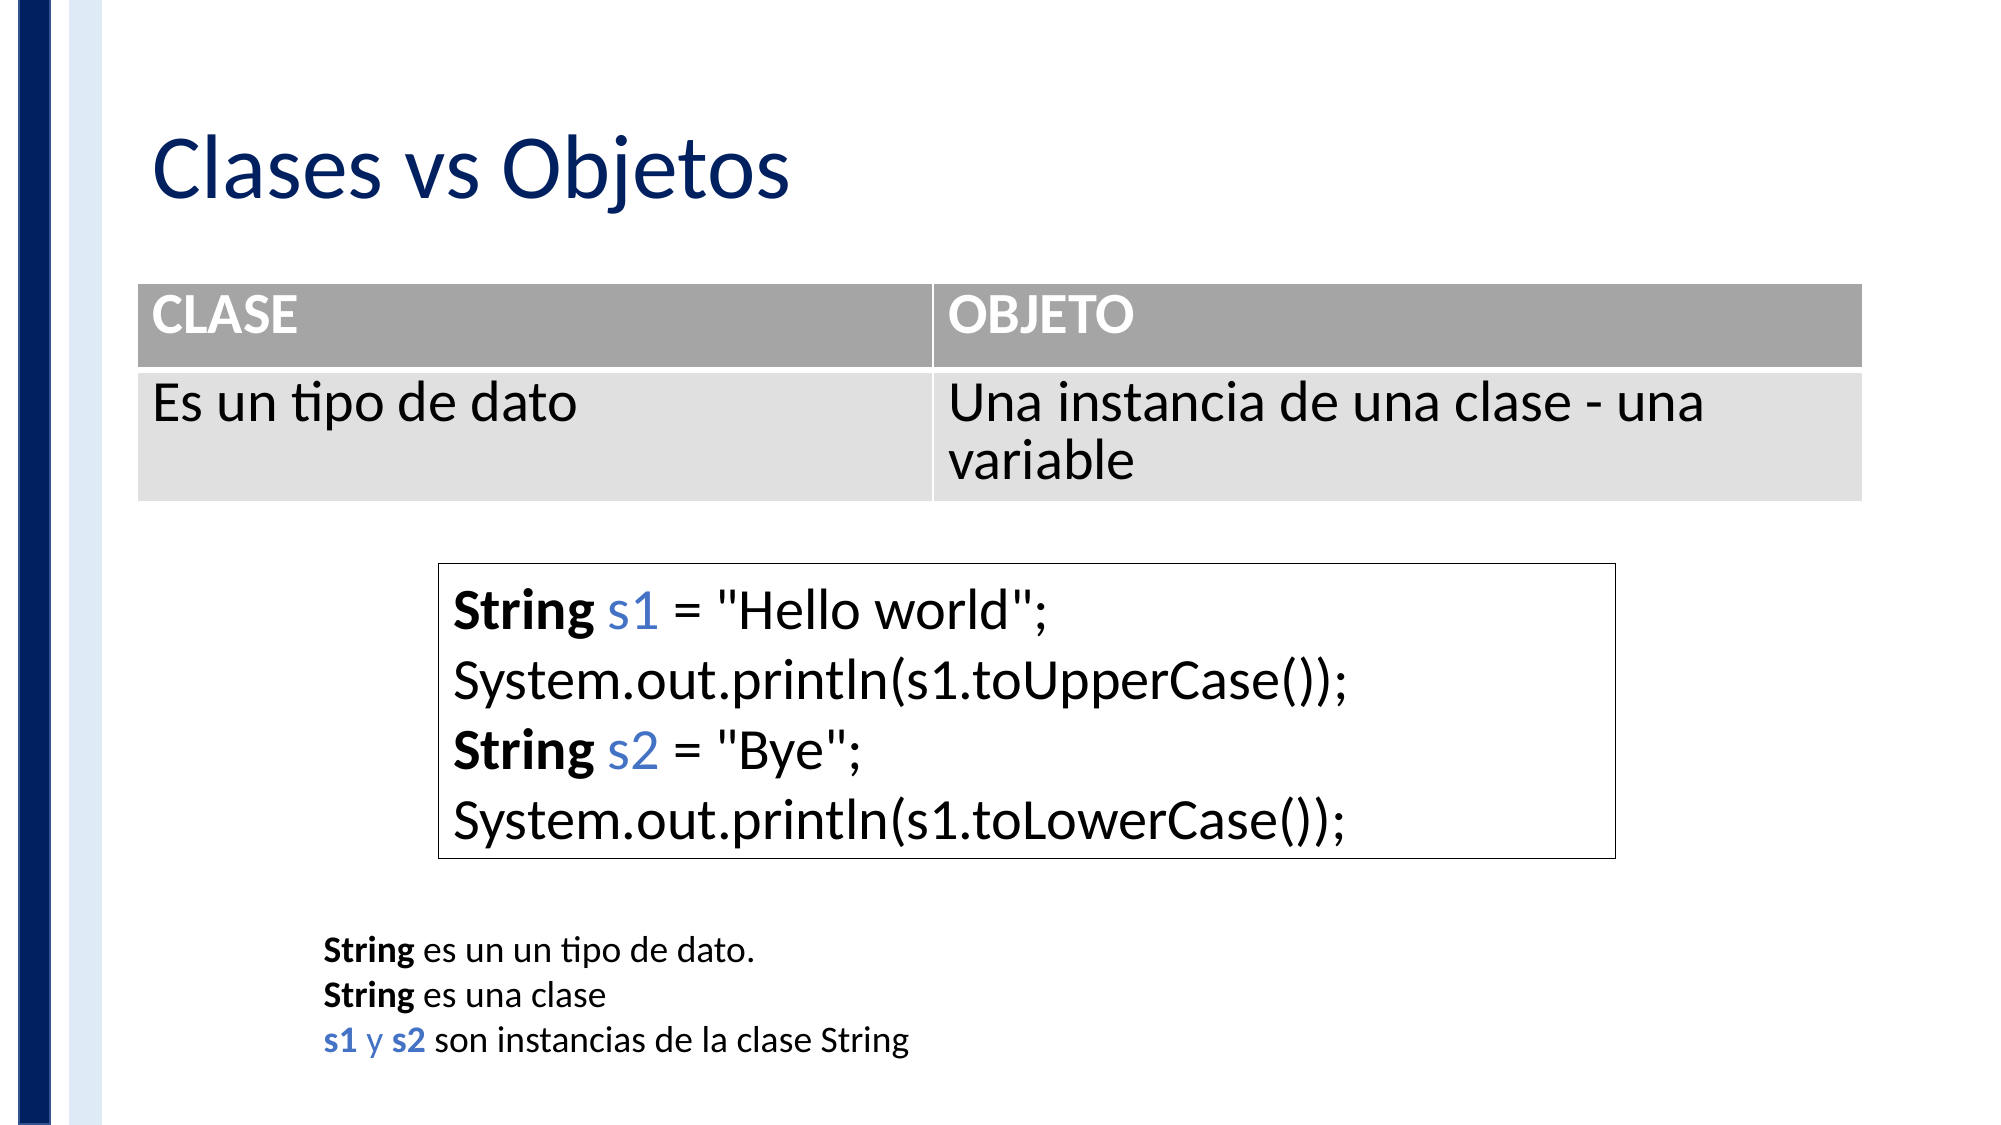

# Clases vs Objetos
| CLASE | OBJETO |
| --- | --- |
| Es un tipo de dato | Una instancia de una clase - una variable |
String s1 = "Hello world";
System.out.println(s1.toUpperCase());
String s2 = "Bye";
System.out.println(s1.toLowerCase());
String es un un tipo de dato.
String es una clase
s1 y s2 son instancias de la clase String